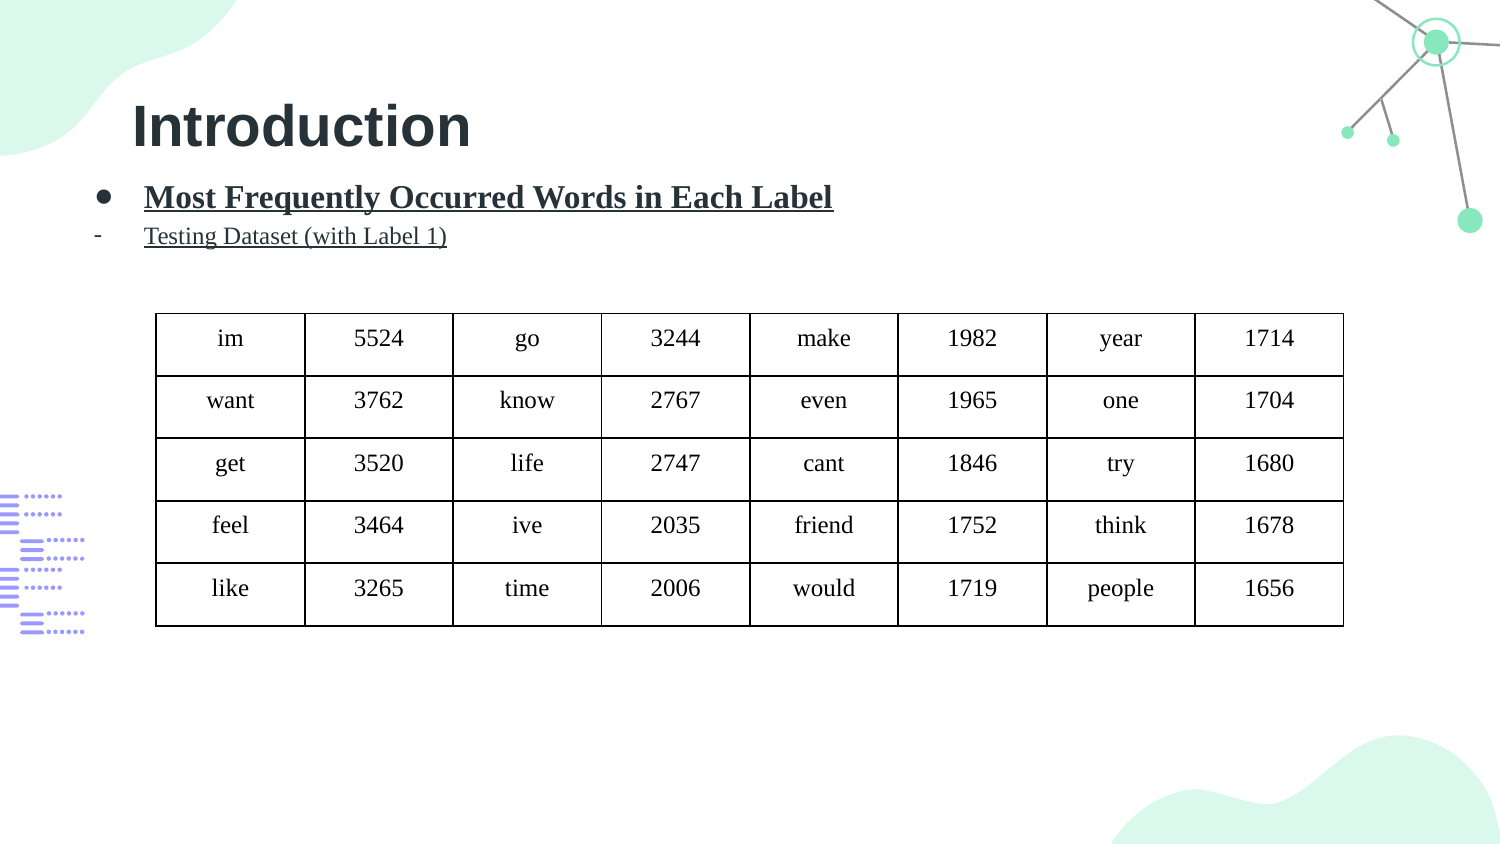

# Introduction
Most Frequently Occurred Words in Each Label
Testing Dataset (with Label 1)

| im | 5524 | go | 3244 | make | 1982 | year | 1714 |
| --- | --- | --- | --- | --- | --- | --- | --- |
| want | 3762 | know | 2767 | even | 1965 | one | 1704 |
| get | 3520 | life | 2747 | cant | 1846 | try | 1680 |
| feel | 3464 | ive | 2035 | friend | 1752 | think | 1678 |
| like | 3265 | time | 2006 | would | 1719 | people | 1656 |